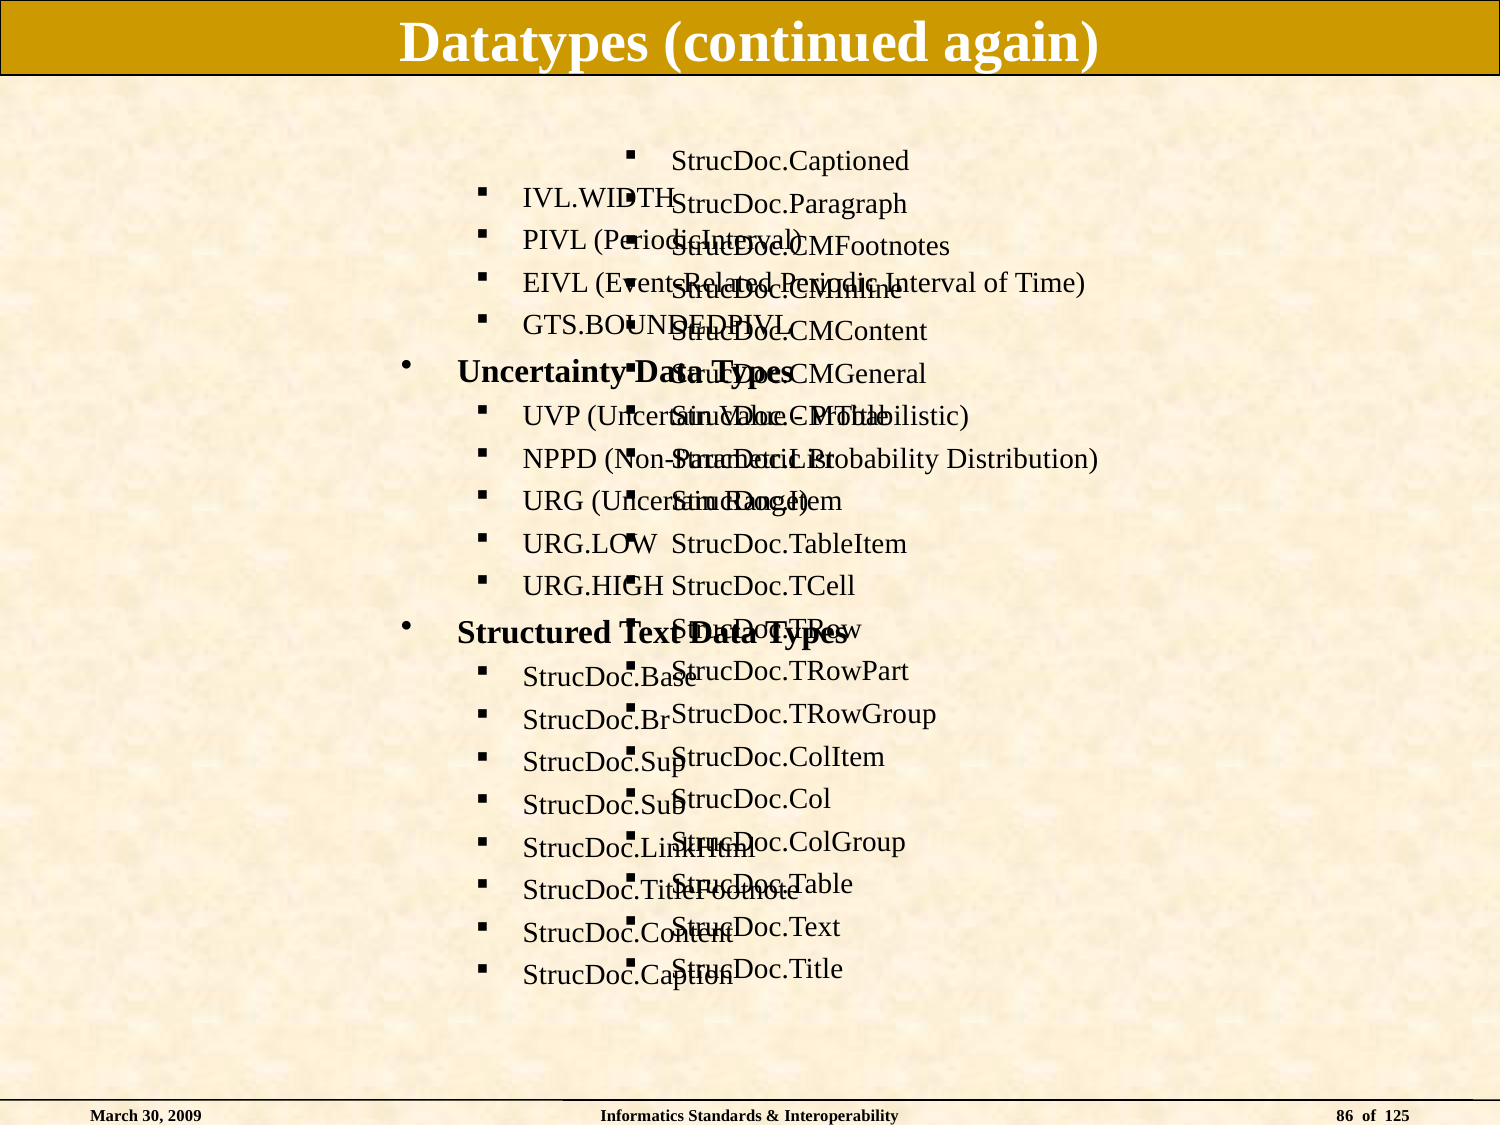

# Datatypes (continued again)
IVL.WIDTH
PIVL (PeriodicInterval)
EIVL (Event-Related Periodic Interval of Time)
GTS.BOUNDEDPIVL
Uncertainty Data Types
UVP (Uncertain Value - Probabilistic)
NPPD (Non-Parametric Probability Distribution)
URG (Uncertain Range)
URG.LOW
URG.HIGH
Structured Text Data Types
StrucDoc.Base
StrucDoc.Br
StrucDoc.Sup
StrucDoc.Sub
StrucDoc.LinkHtml
StrucDoc.TitleFootnote
StrucDoc.Content
StrucDoc.Caption
StrucDoc.Captioned
StrucDoc.Paragraph
StrucDoc.CMFootnotes
StrucDoc.CMInline
StrucDoc.CMContent
StrucDoc.CMGeneral
StrucDoc.CMTitle
StrucDoc.List
StrucDoc.Item
StrucDoc.TableItem
StrucDoc.TCell
StrucDoc.TRow
StrucDoc.TRowPart
StrucDoc.TRowGroup
StrucDoc.ColItem
StrucDoc.Col
StrucDoc.ColGroup
StrucDoc.Table
StrucDoc.Text
StrucDoc.Title

March 30, 2009
Informatics Standards & Interoperability
86  of  125